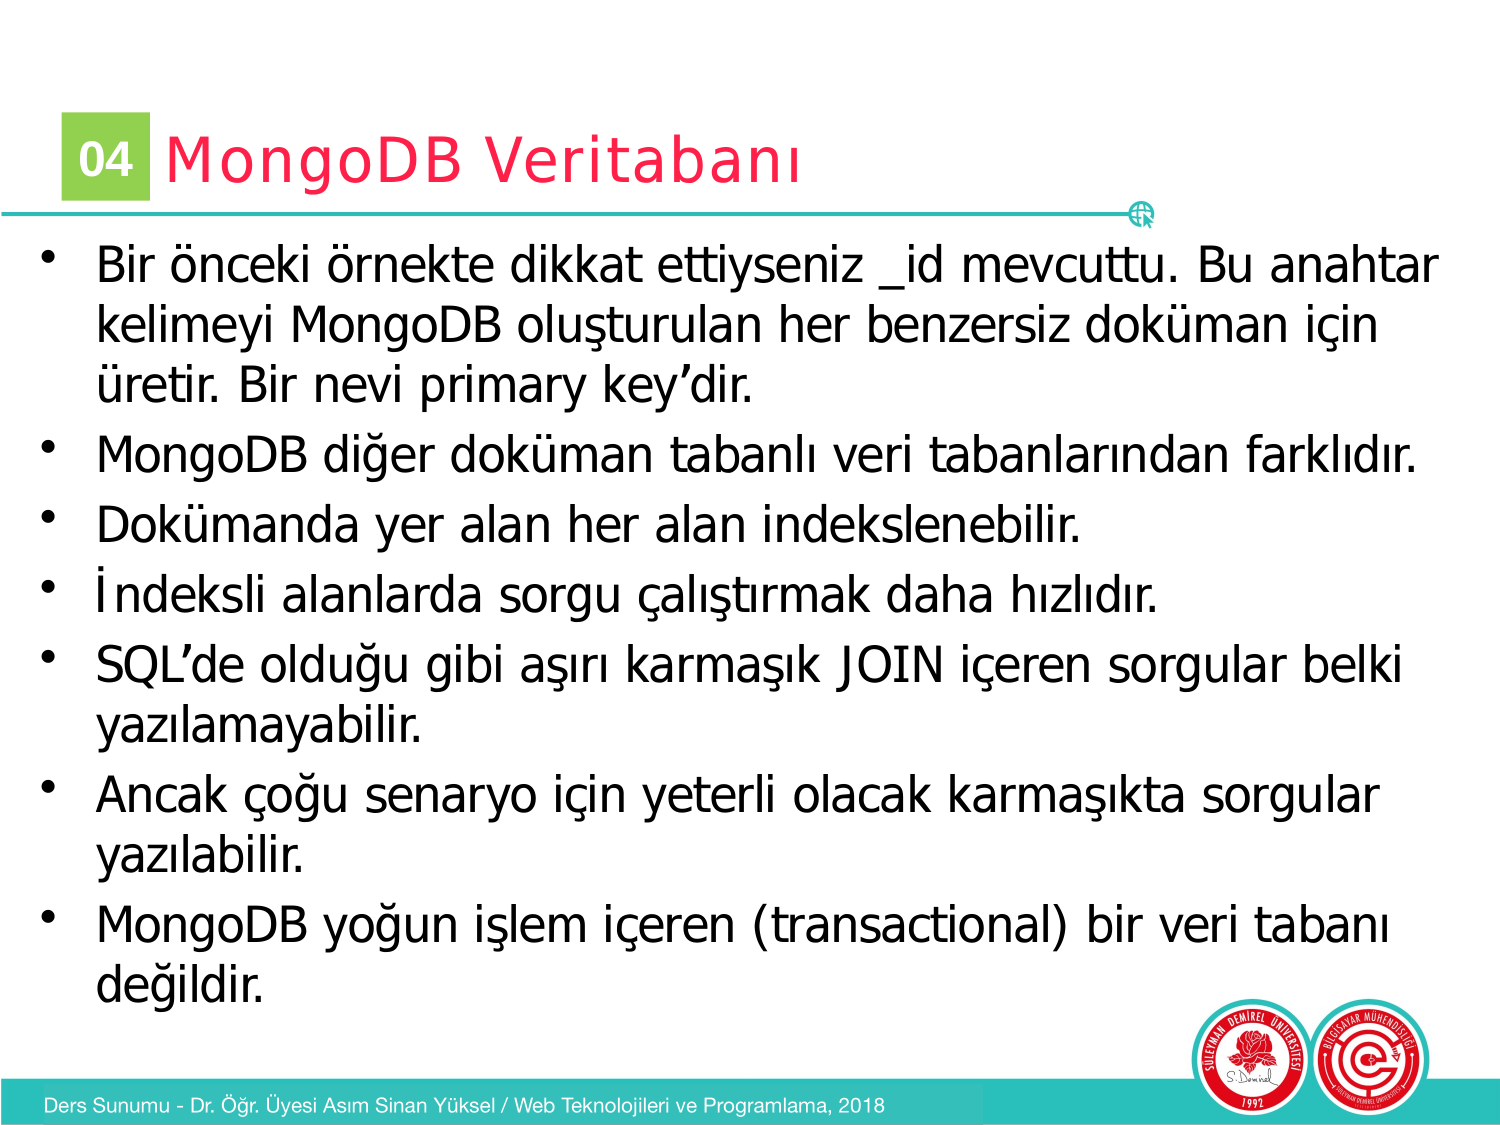

04
# MongoDB Veritabanı
Bir önceki örnekte dikkat ettiyseniz _id mevcuttu. Bu anahtar kelimeyi MongoDB oluşturulan her benzersiz doküman için üretir. Bir nevi primary key’dir.
MongoDB diğer doküman tabanlı veri tabanlarından farklıdır.
Dokümanda yer alan her alan indekslenebilir.
İndeksli alanlarda sorgu çalıştırmak daha hızlıdır.
SQL’de olduğu gibi aşırı karmaşık JOIN içeren sorgular belki yazılamayabilir.
Ancak çoğu senaryo için yeterli olacak karmaşıkta sorgular yazılabilir.
MongoDB yoğun işlem içeren (transactional) bir veri tabanı değildir.